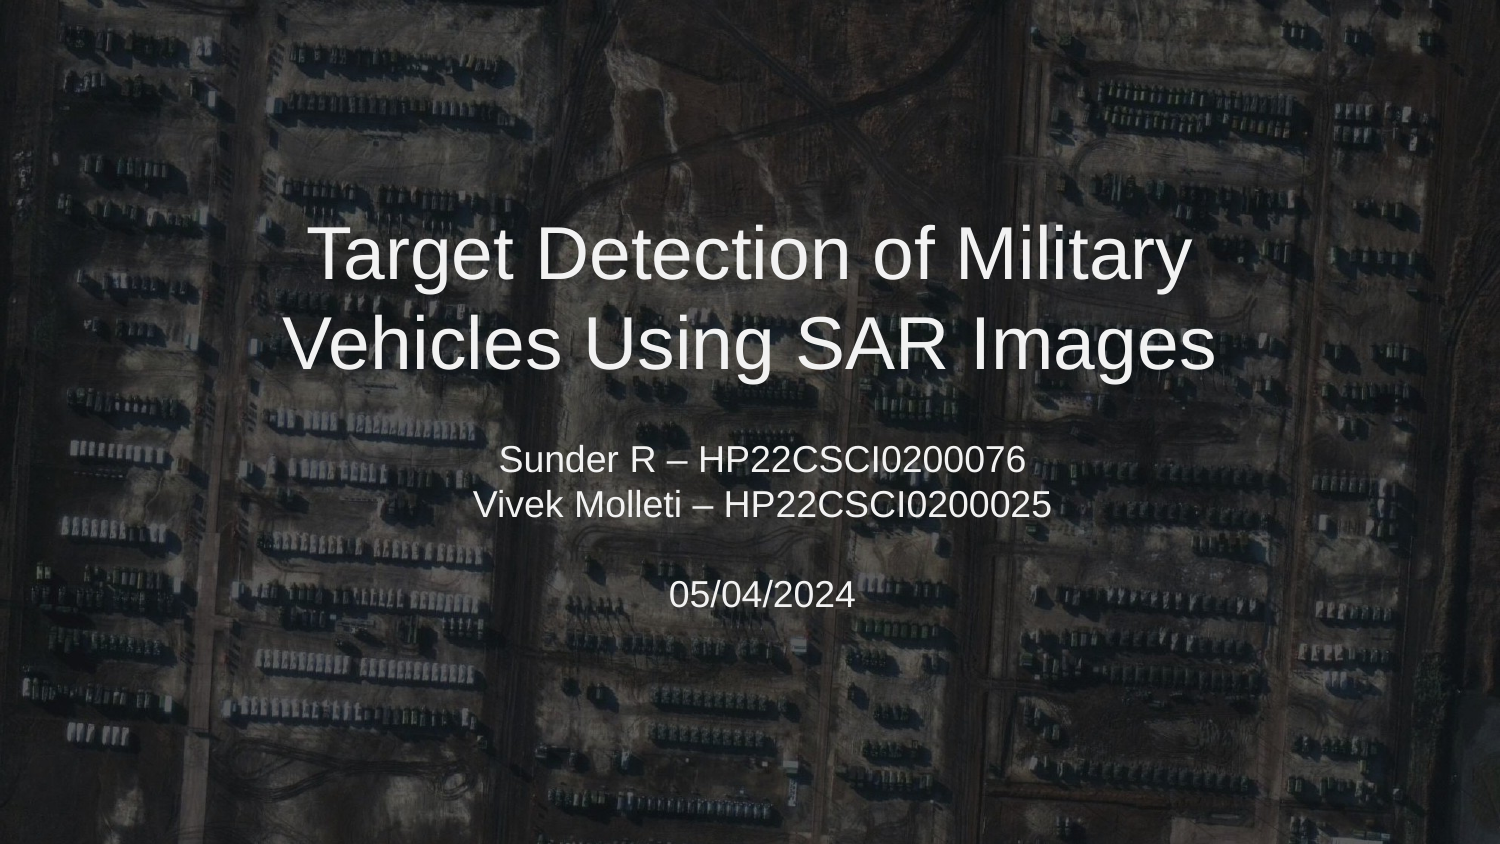

Target Detection of Military Vehicles Using SAR Images
Sunder R – HP22CSCI0200076
Vivek Molleti – HP22CSCI0200025

05/04/2024